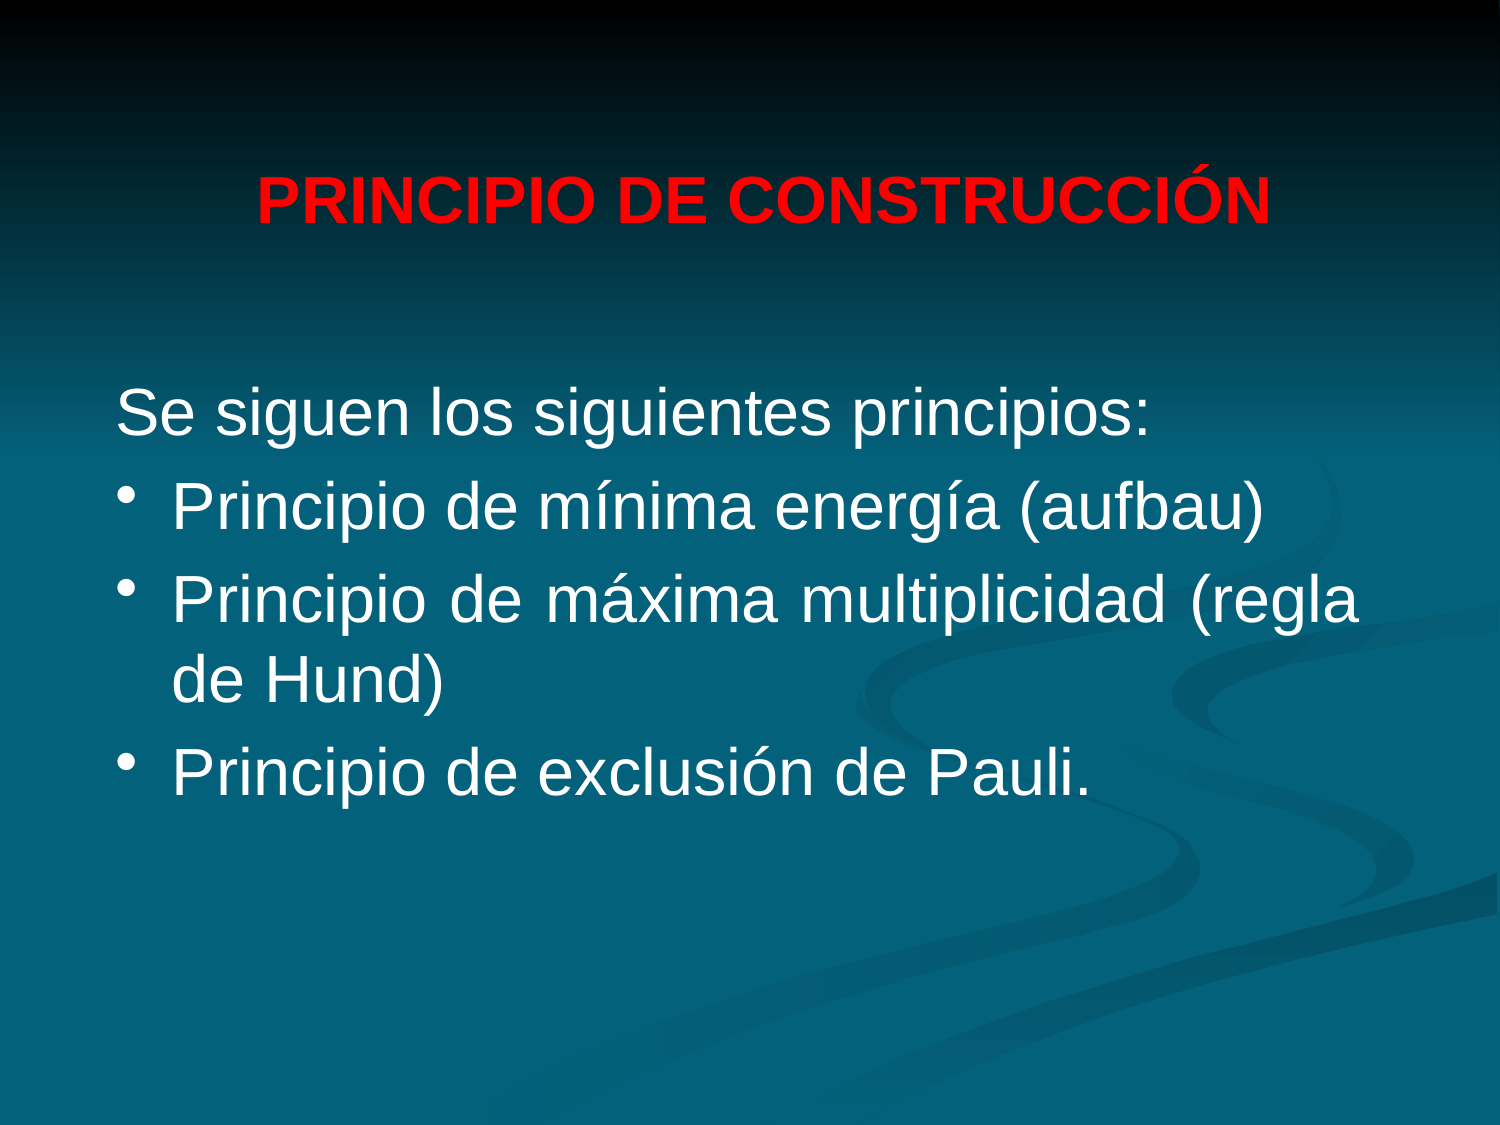

PRINCIPIO DE CONSTRUCCIÓN
Se siguen los siguientes principios:
Principio de mínima energía (aufbau)
Principio de máxima multiplicidad (regla de Hund)
Principio de exclusión de Pauli.